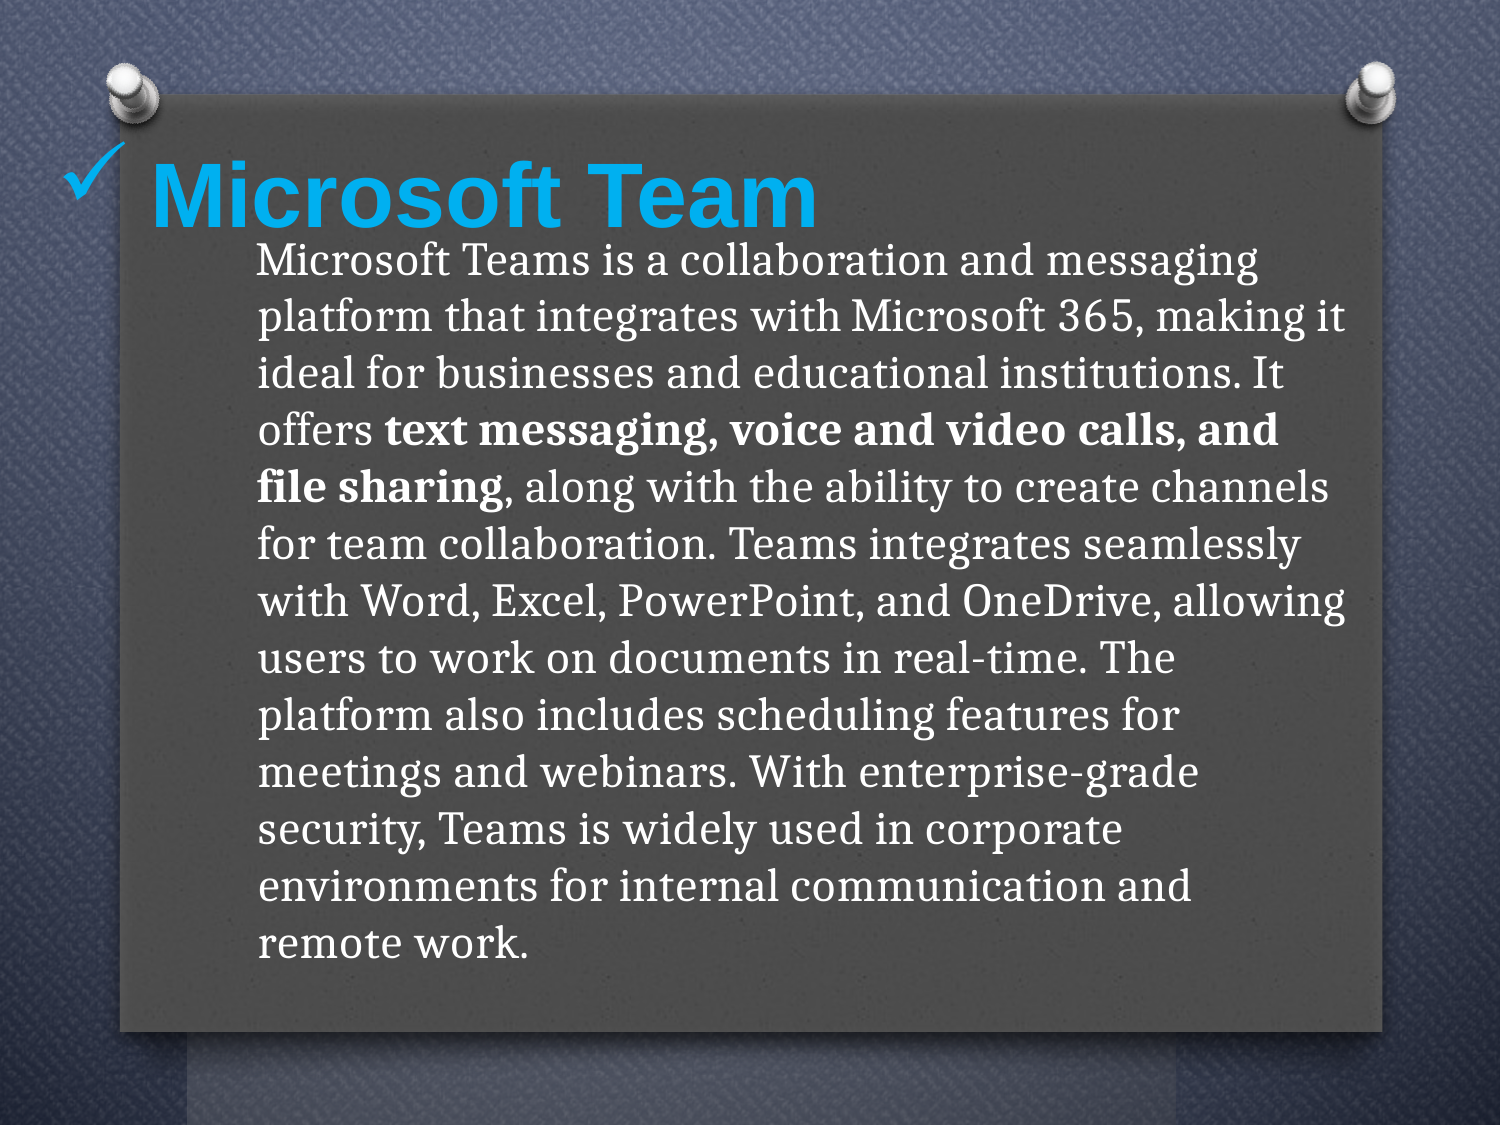

# Microsoft Team
Microsoft Teams is a collaboration and messaging platform that integrates with Microsoft 365, making it ideal for businesses and educational institutions. It offers text messaging, voice and video calls, and file sharing, along with the ability to create channels for team collaboration. Teams integrates seamlessly with Word, Excel, PowerPoint, and OneDrive, allowing users to work on documents in real-time. The platform also includes scheduling features for meetings and webinars. With enterprise-grade security, Teams is widely used in corporate environments for internal communication and remote work.